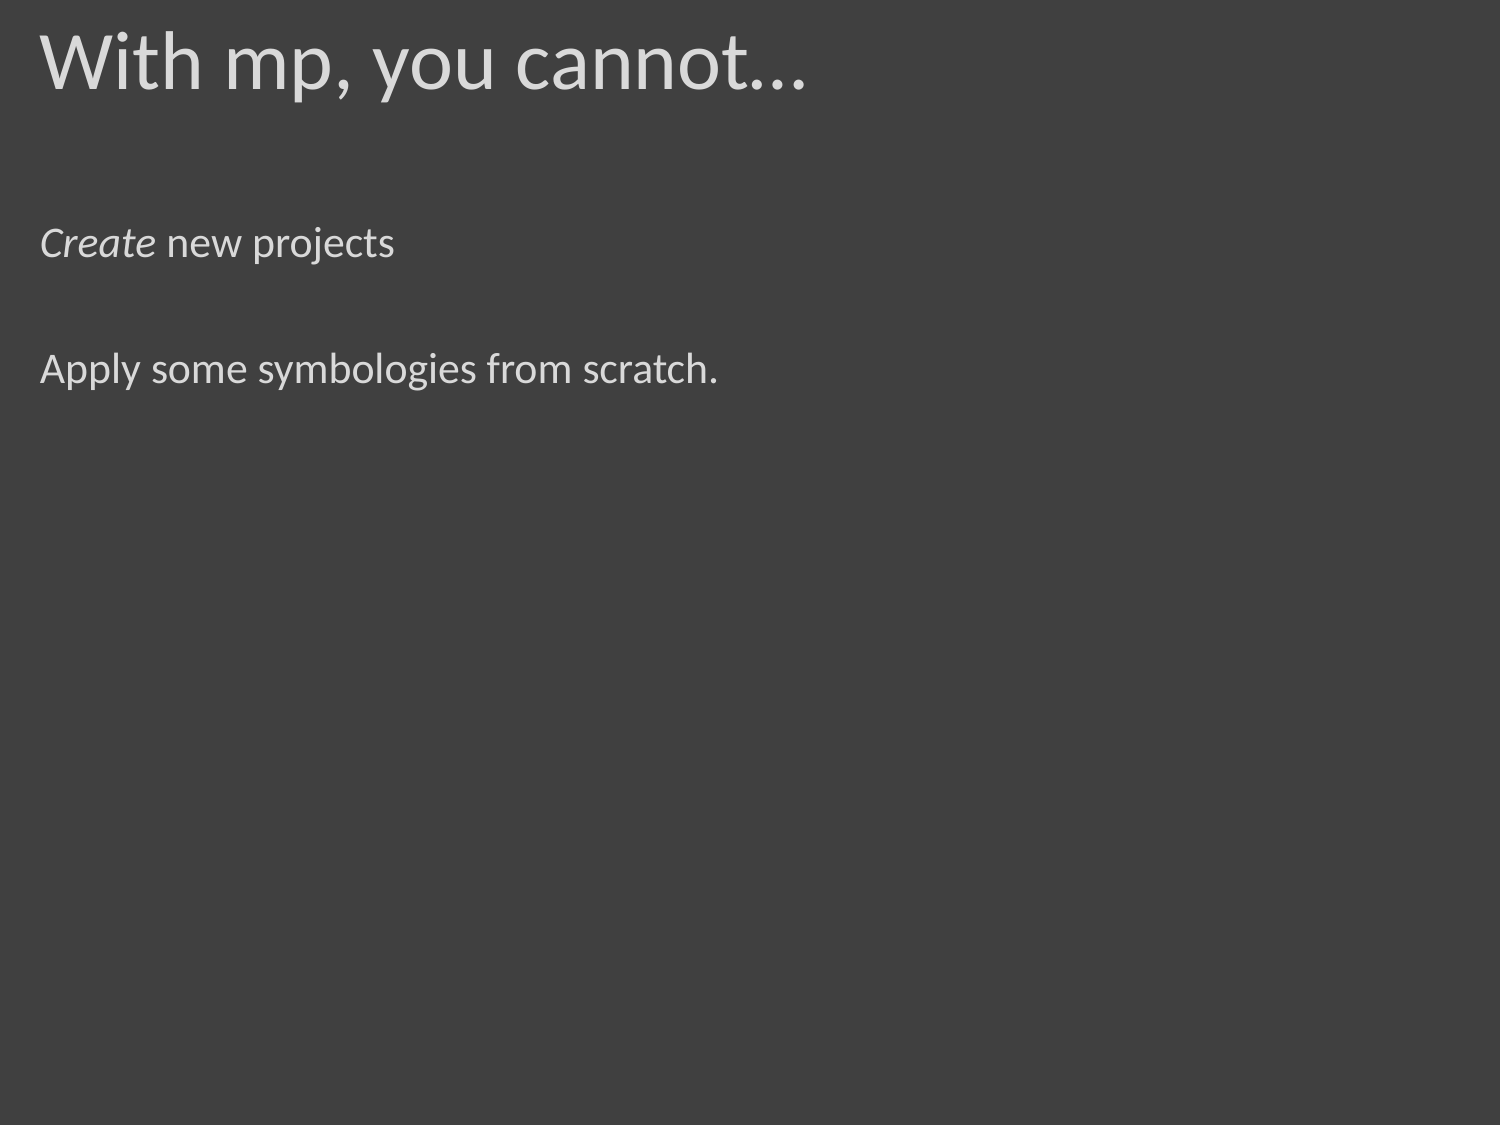

# With mp, you cannot…
Create new projects

Apply some symbologies from scratch.